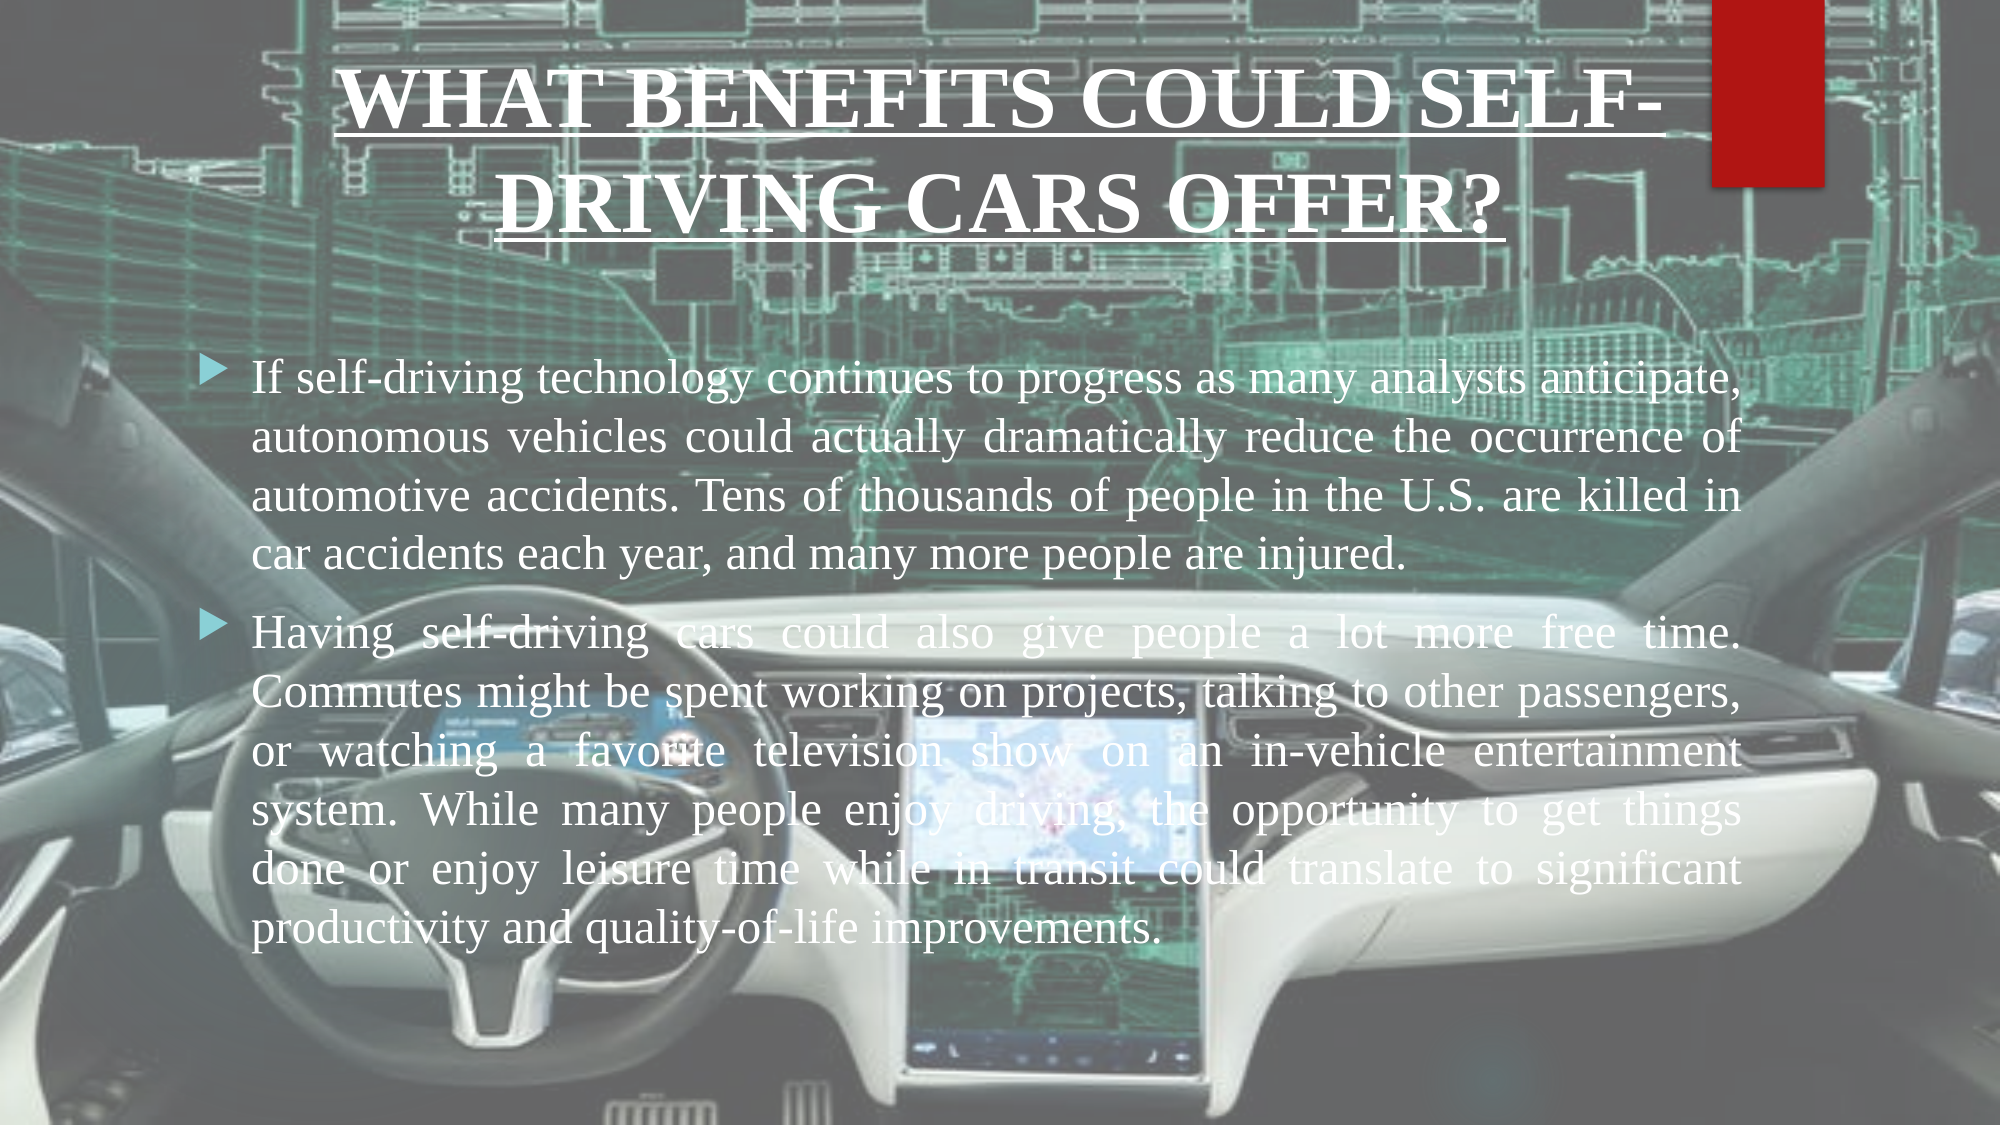

# WHAT BENEFITS COULD SELF-DRIVING CARS OFFER?
If self-driving technology continues to progress as many analysts anticipate, autonomous vehicles could actually dramatically reduce the occurrence of automotive accidents. Tens of thousands of people in the U.S. are killed in car accidents each year, and many more people are injured.
Having self-driving cars could also give people a lot more free time. Commutes might be spent working on projects, talking to other passengers, or watching a favorite television show on an in-vehicle entertainment system. While many people enjoy driving, the opportunity to get things done or enjoy leisure time while in transit could translate to significant productivity and quality-of-life improvements.